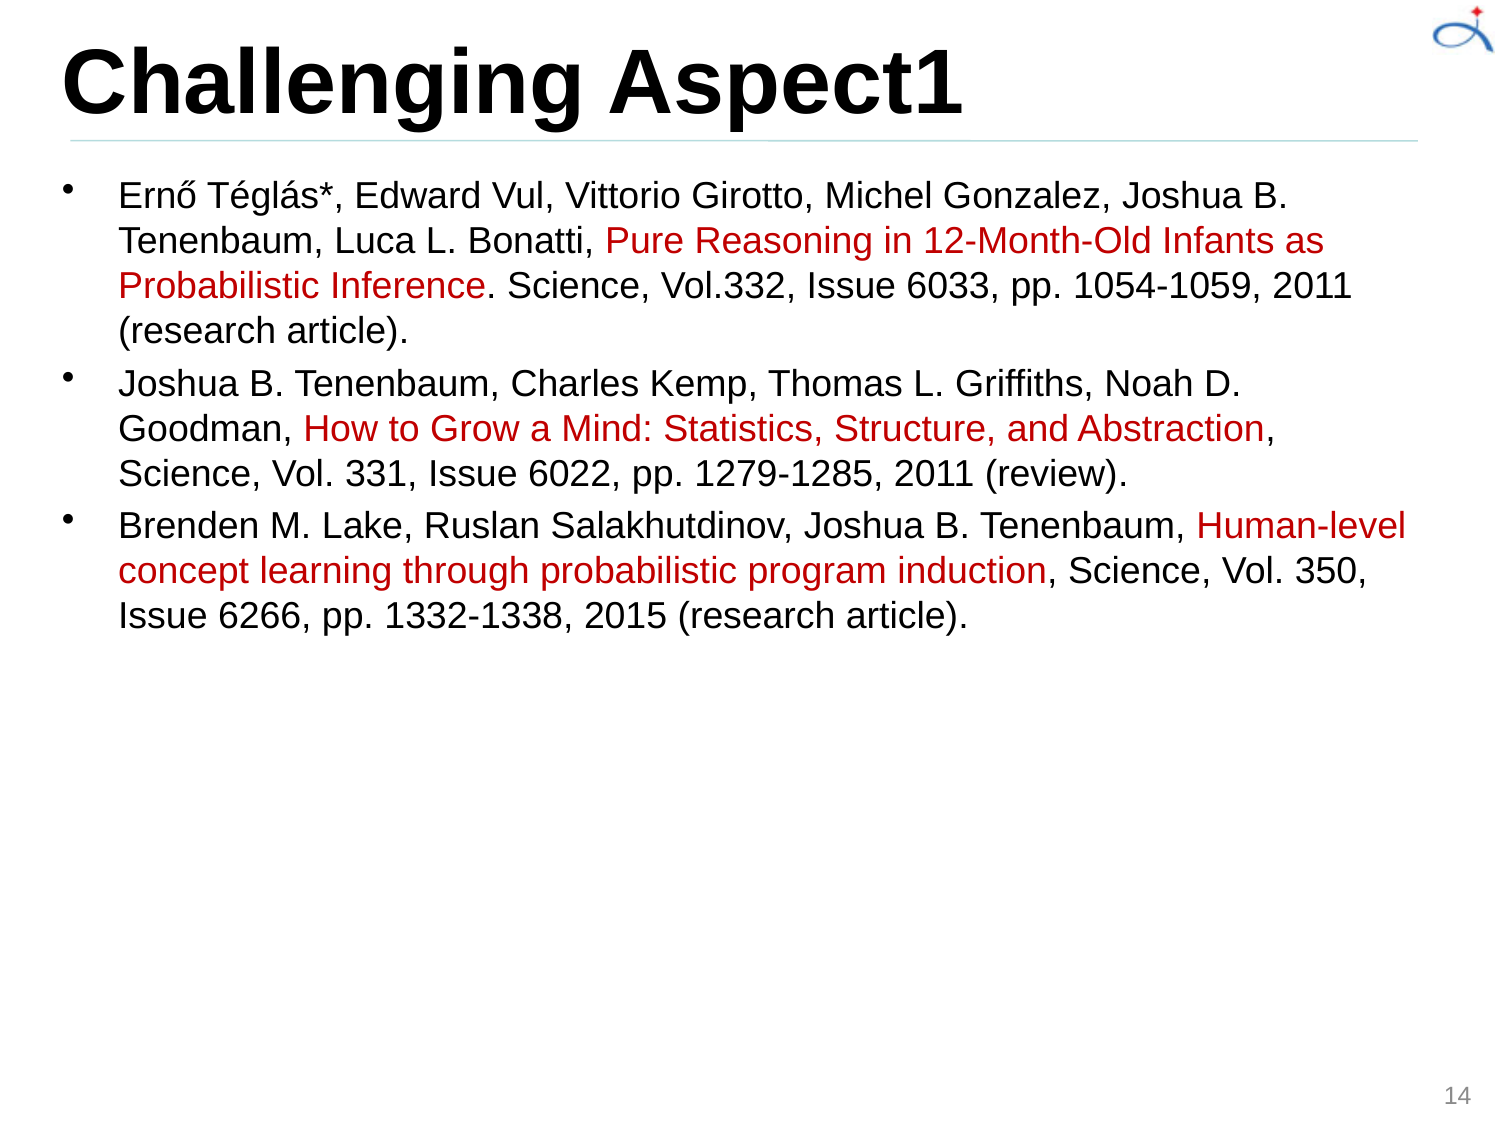

# Challenging Aspect1
Ernő Téglás*, Edward Vul, Vittorio Girotto, Michel Gonzalez, Joshua B. Tenenbaum, Luca L. Bonatti, Pure Reasoning in 12-Month-Old Infants as Probabilistic Inference. Science, Vol.332, Issue 6033, pp. 1054-1059, 2011 (research article).
Joshua B. Tenenbaum, Charles Kemp, Thomas L. Griffiths, Noah D. Goodman, How to Grow a Mind: Statistics, Structure, and Abstraction, Science, Vol. 331, Issue 6022, pp. 1279-1285, 2011 (review).
Brenden M. Lake, Ruslan Salakhutdinov, Joshua B. Tenenbaum, Human-level concept learning through probabilistic program induction, Science, Vol. 350, Issue 6266, pp. 1332-1338, 2015 (research article).
14